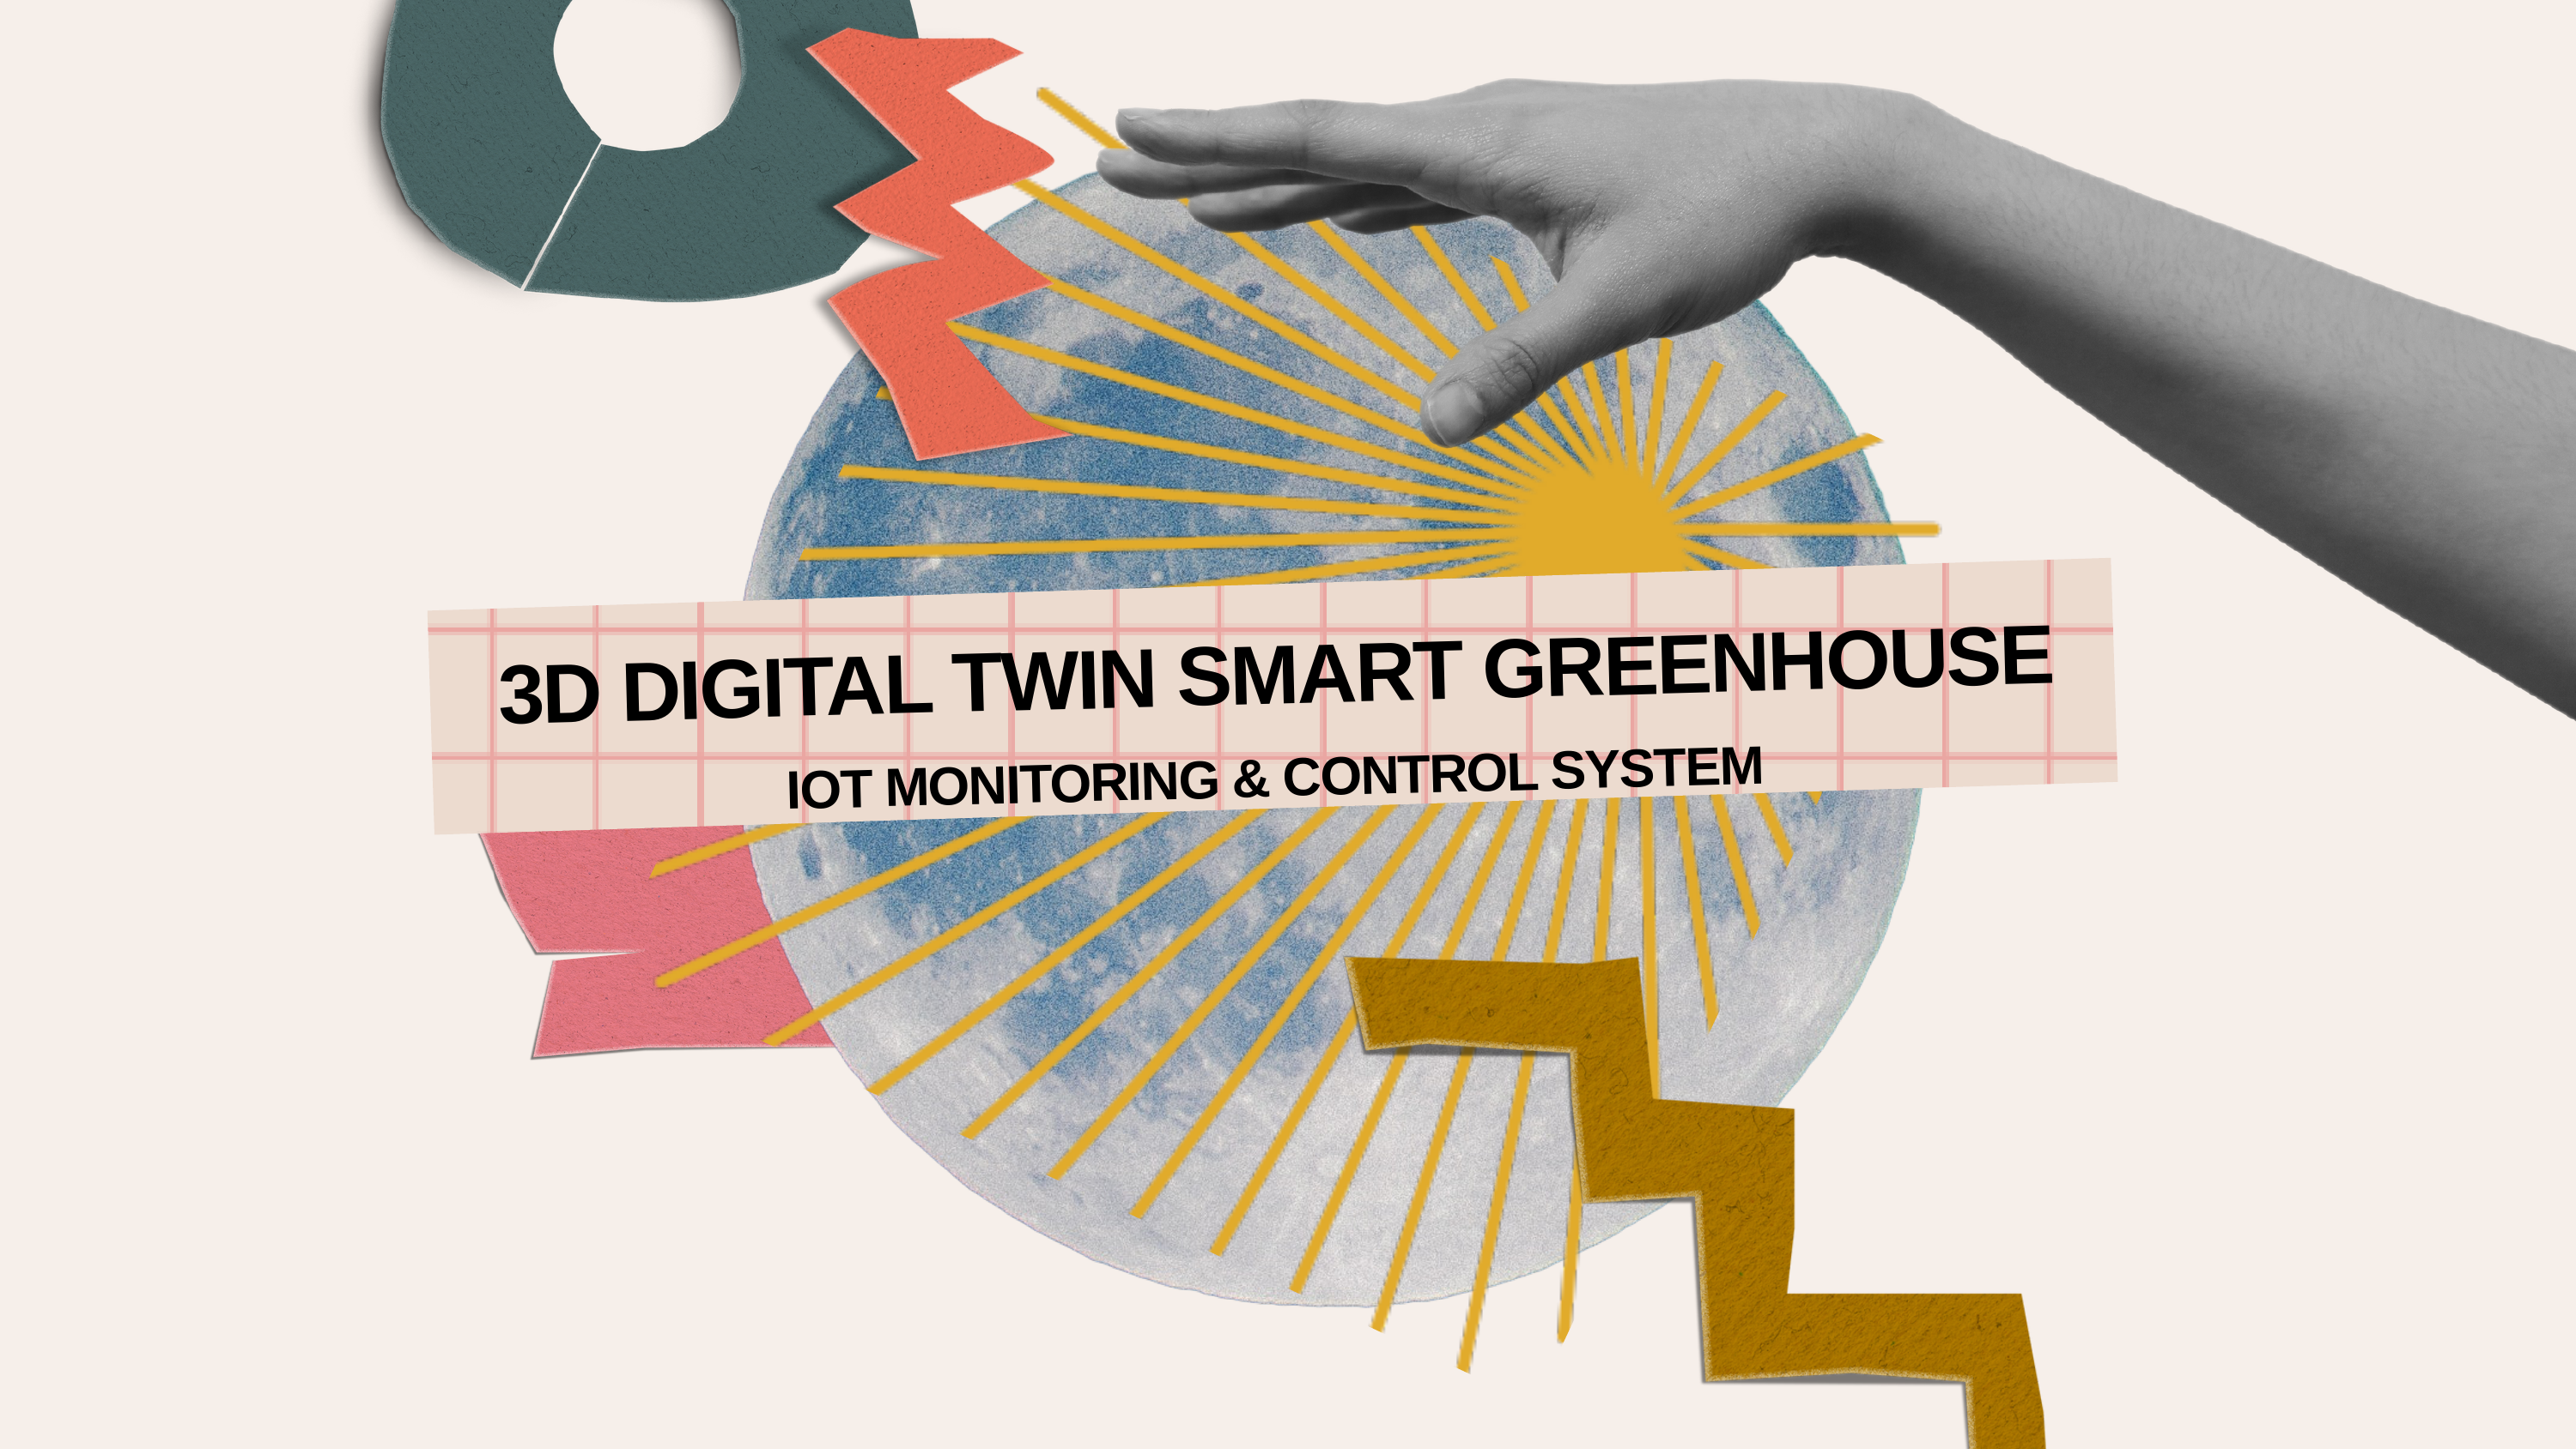

3D DIGITAL TWIN SMART GREENHOUSE
IOT MONITORING & CONTROL SYSTEM